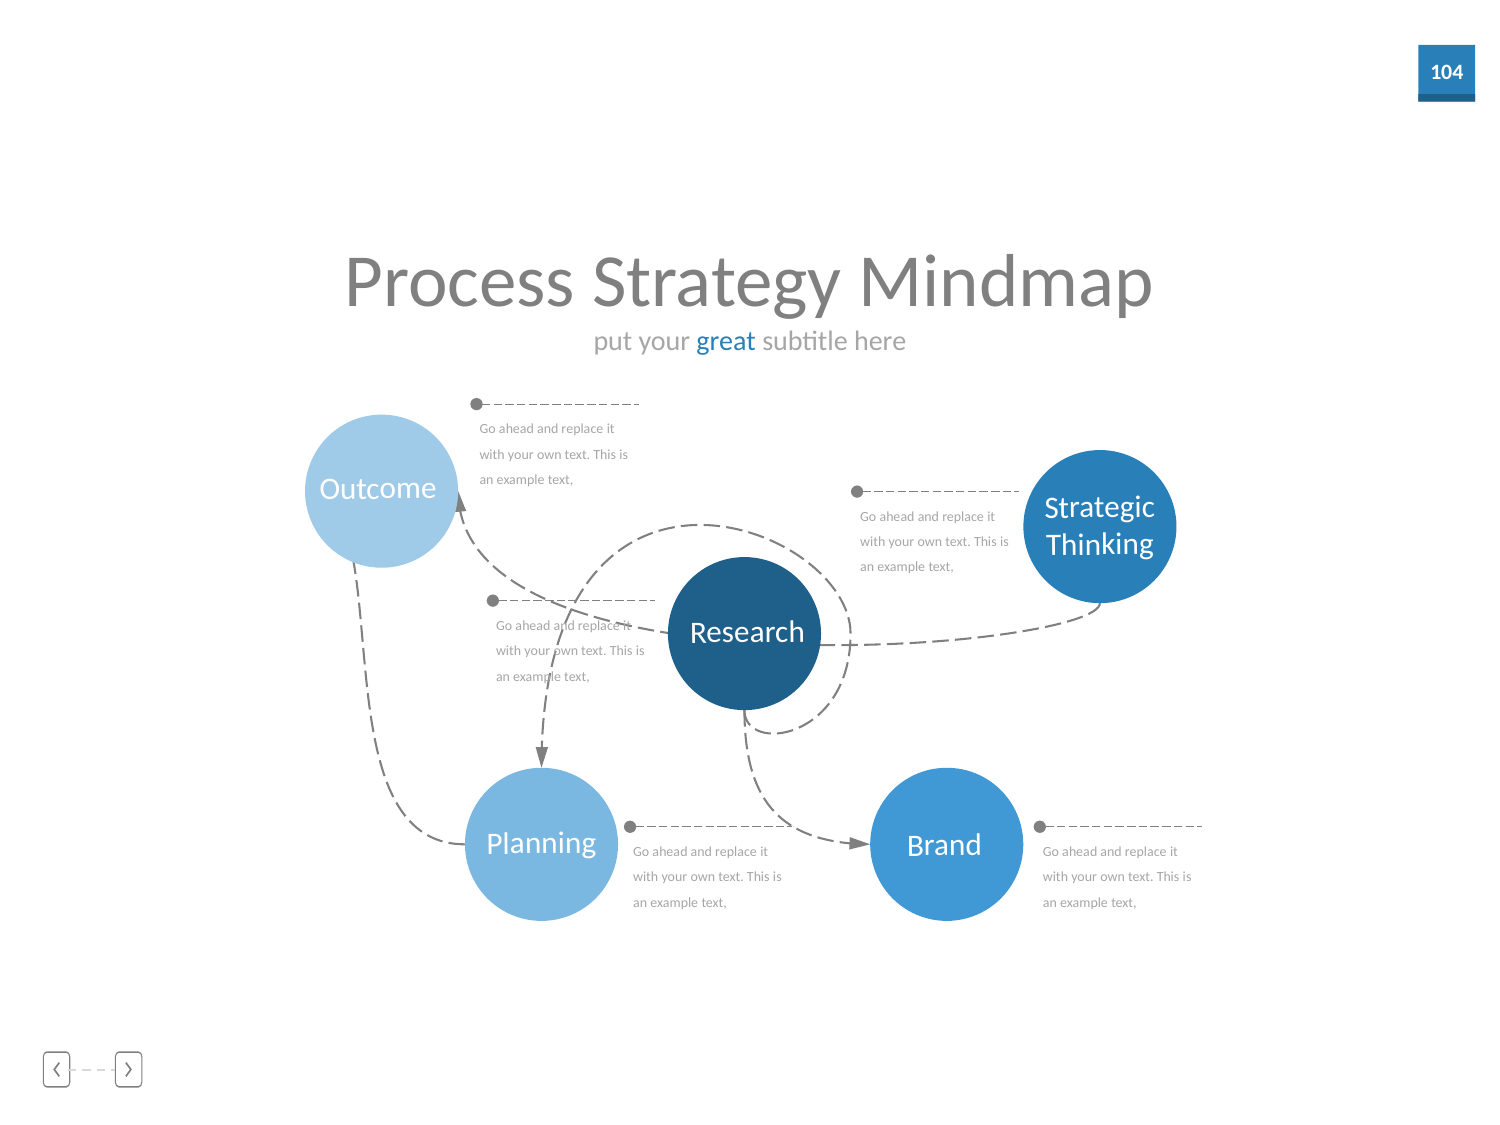

Process Strategy Mindmap
put your great subtitle here
Go ahead and replace it with your own text. This is an example text,

Outcome

Strategic
Thinking
Go ahead and replace it with your own text. This is an example text,

Research
Go ahead and replace it with your own text. This is an example text,

Planning

Brand
Go ahead and replace it with your own text. This is an example text,
Go ahead and replace it with your own text. This is an example text,